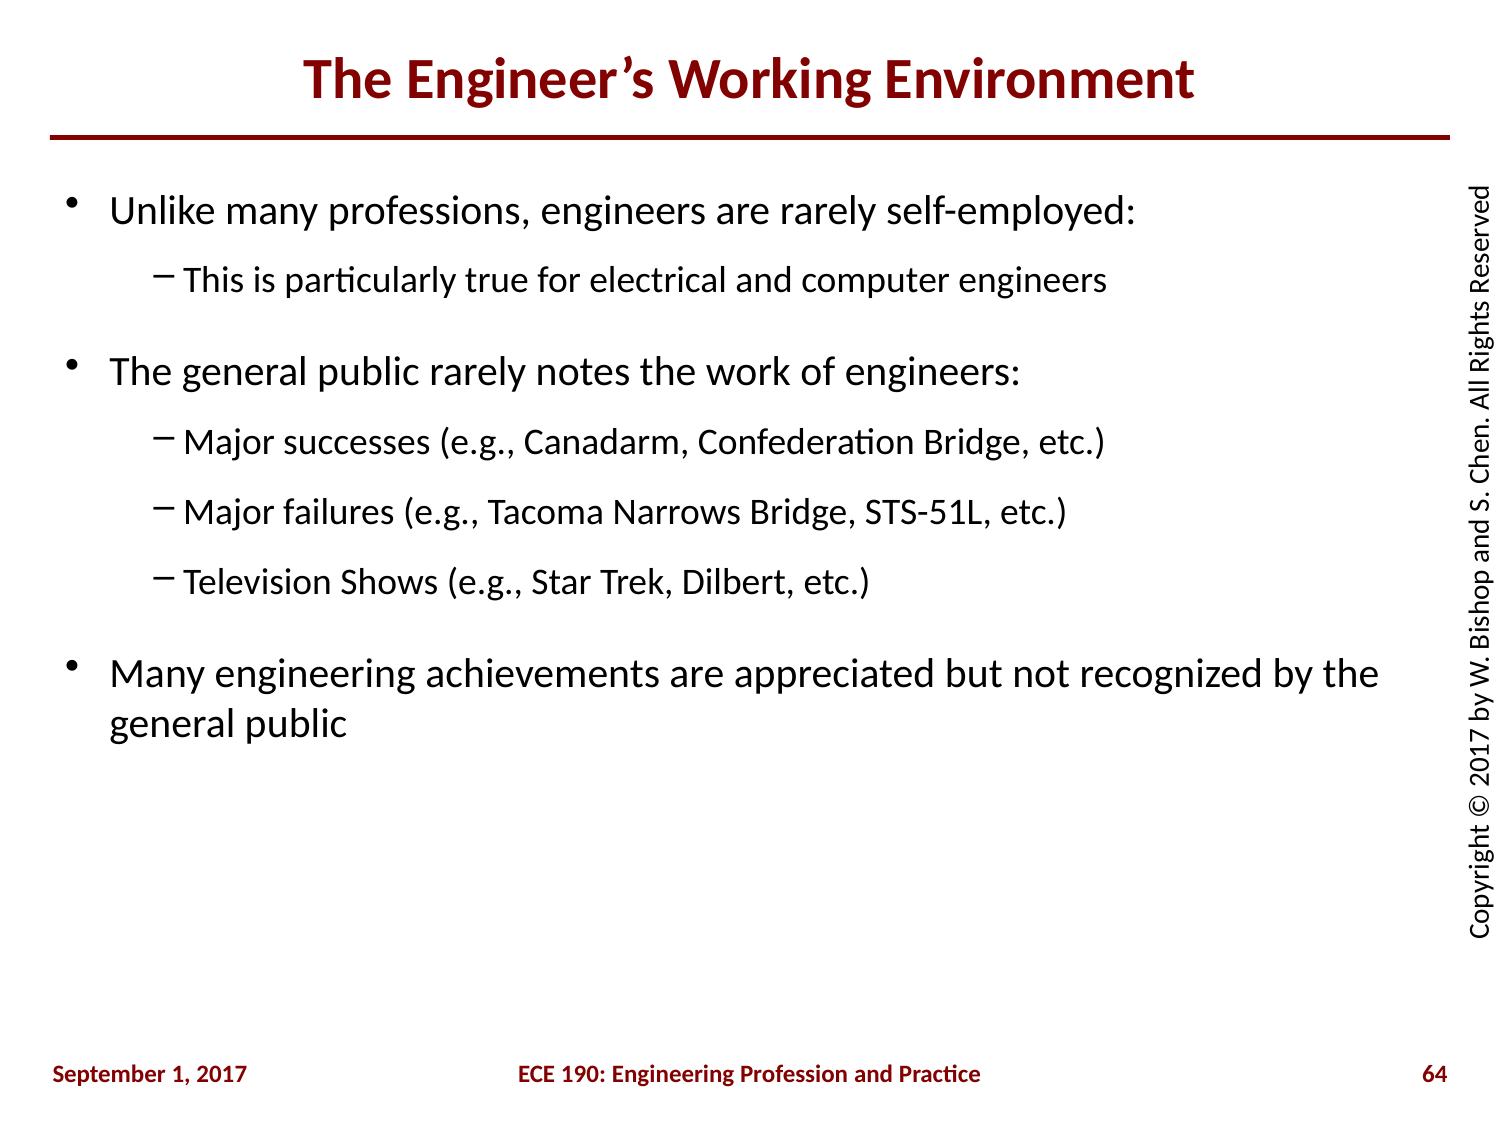

# The Engineer’s Working Environment
Unlike many professions, engineers are rarely self-employed:
This is particularly true for electrical and computer engineers
The general public rarely notes the work of engineers:
Major successes (e.g., Canadarm, Confederation Bridge, etc.)
Major failures (e.g., Tacoma Narrows Bridge, STS-51L, etc.)
Television Shows (e.g., Star Trek, Dilbert, etc.)
Many engineering achievements are appreciated but not recognized by the general public
September 1, 2017
ECE 190: Engineering Profession and Practice
64